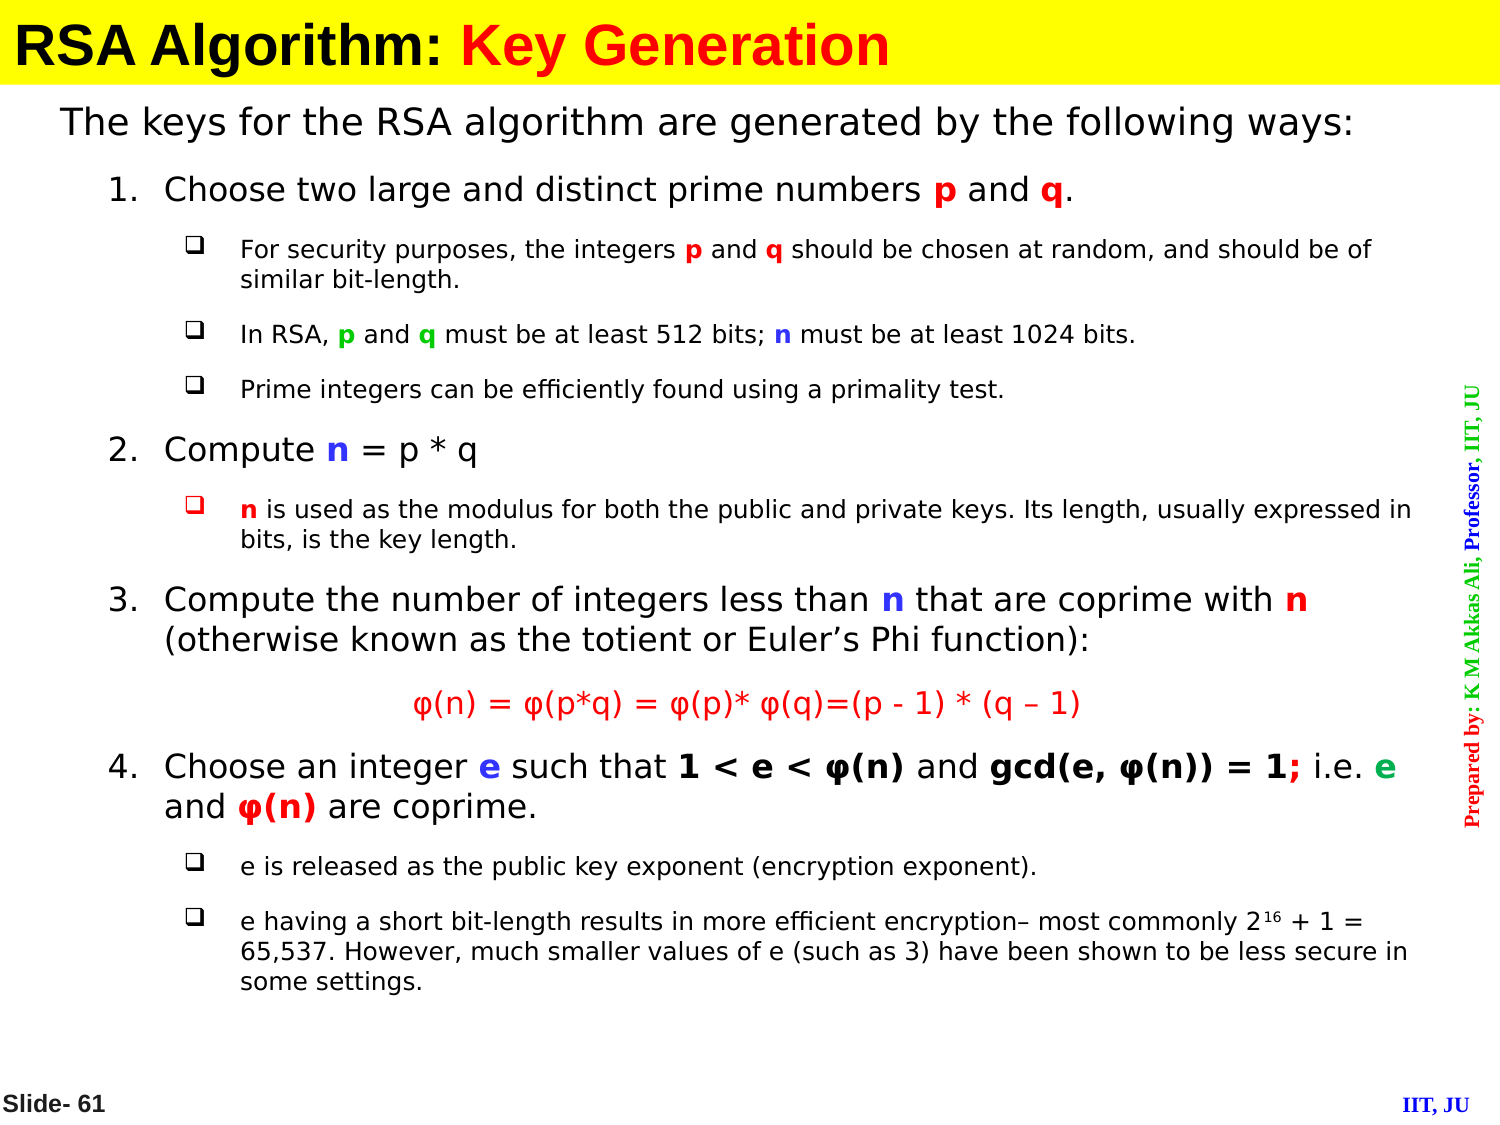

RSA Algorithm: Key Generation
The keys for the RSA algorithm are generated by the following ways:
Choose two large and distinct prime numbers p and q.
For security purposes, the integers p and q should be chosen at random, and should be of similar bit-length.
In RSA, p and q must be at least 512 bits; n must be at least 1024 bits.
Prime integers can be efficiently found using a primality test.
Compute n = p * q
n is used as the modulus for both the public and private keys. Its length, usually expressed in bits, is the key length.
Compute the number of integers less than n that are coprime with n (otherwise known as the totient or Euler’s Phi function):
φ(n) = φ(p*q) = φ(p)* φ(q)=(p - 1) * (q – 1)
Choose an integer e such that 1 < e < φ(n) and gcd(e, φ(n)) = 1; i.e. e and φ(n) are coprime.
e is released as the public key exponent (encryption exponent).
e having a short bit-length results in more efficient encryption– most commonly 216 + 1 = 65,537. However, much smaller values of e (such as 3) have been shown to be less secure in some settings.
Slide- 61